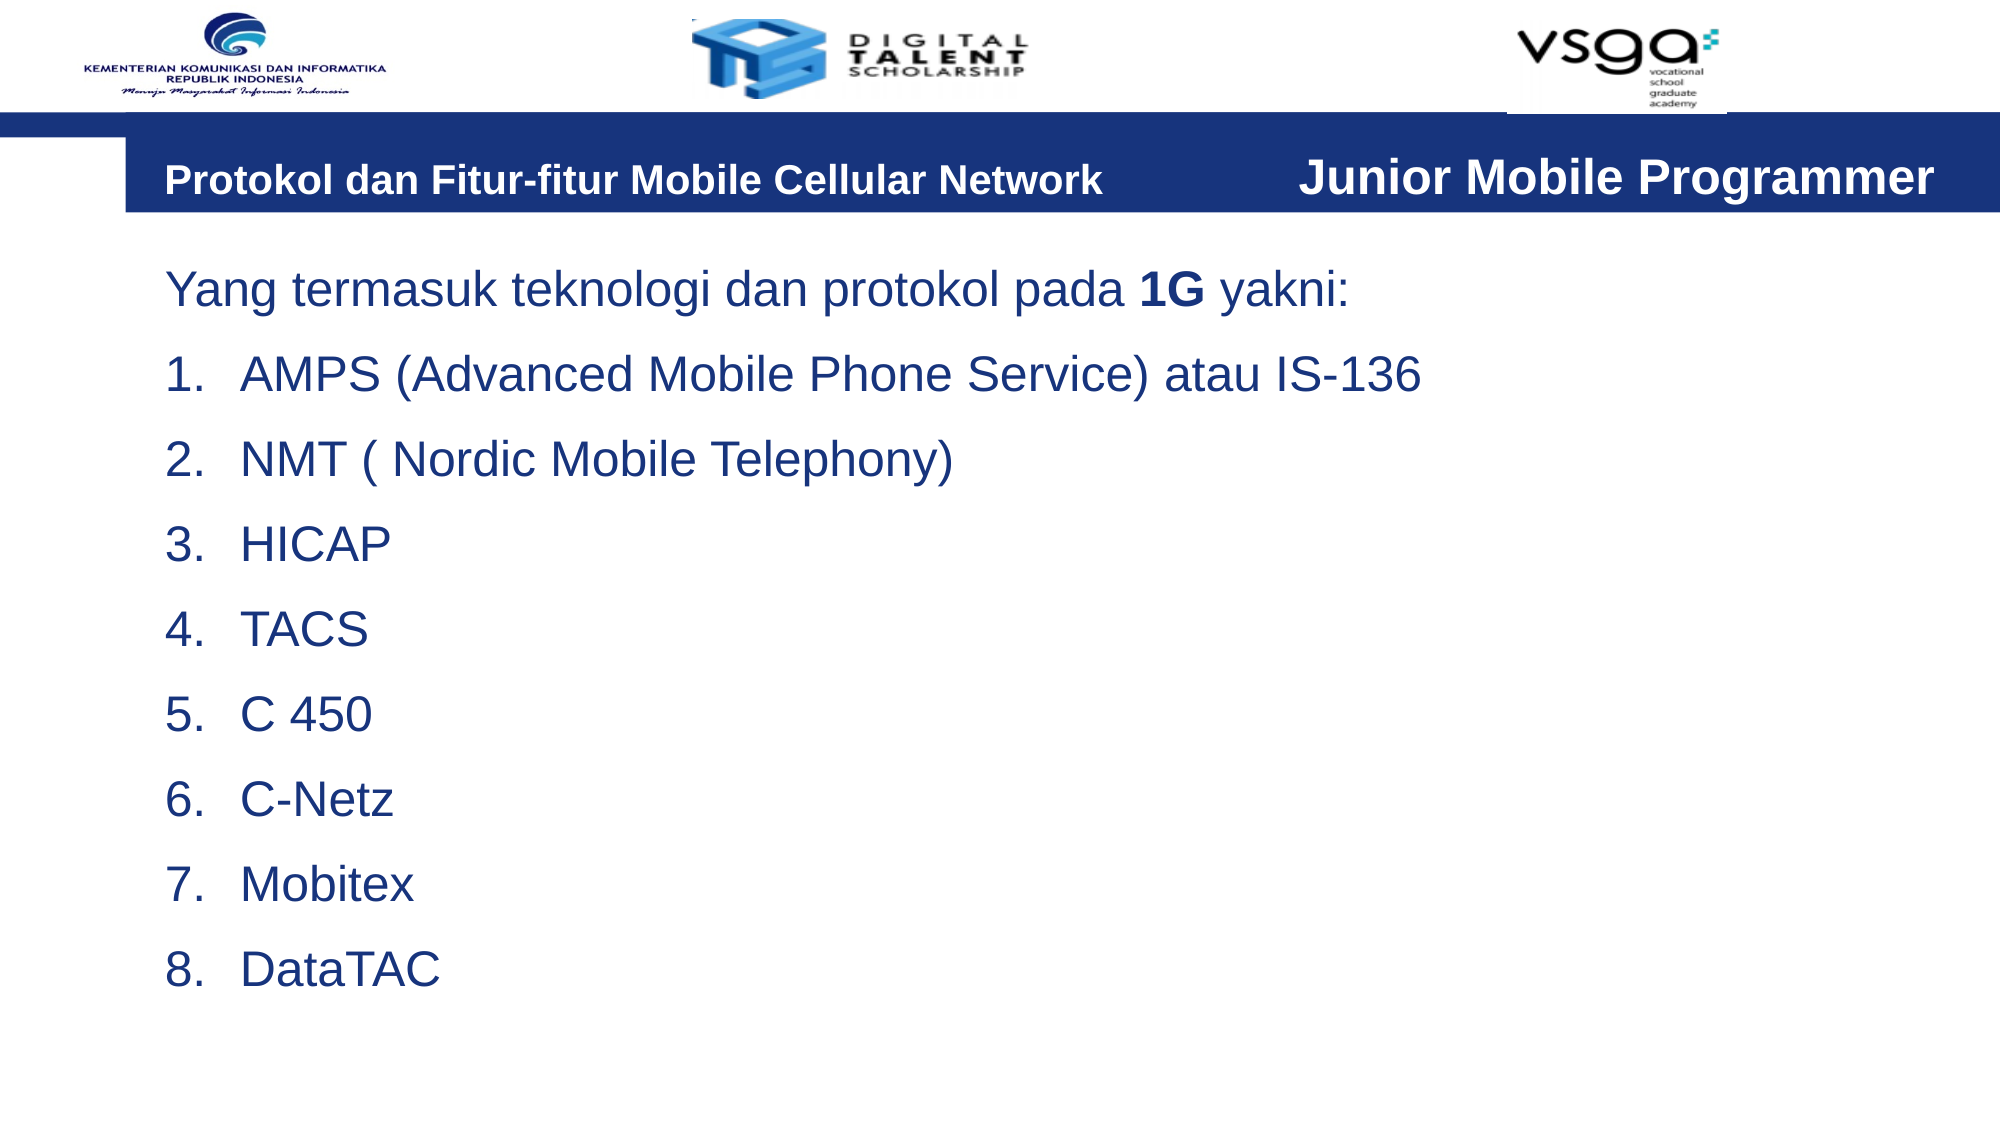

Protokol dan Fitur-fitur Mobile Cellular Network                 Junior Mobile Programmer
Yang termasuk teknologi dan protokol pada 1G yakni:
AMPS (Advanced Mobile Phone Service) atau IS-136
NMT ( Nordic Mobile Telephony)
HICAP
TACS
C 450
C-Netz
Mobitex
DataTAC